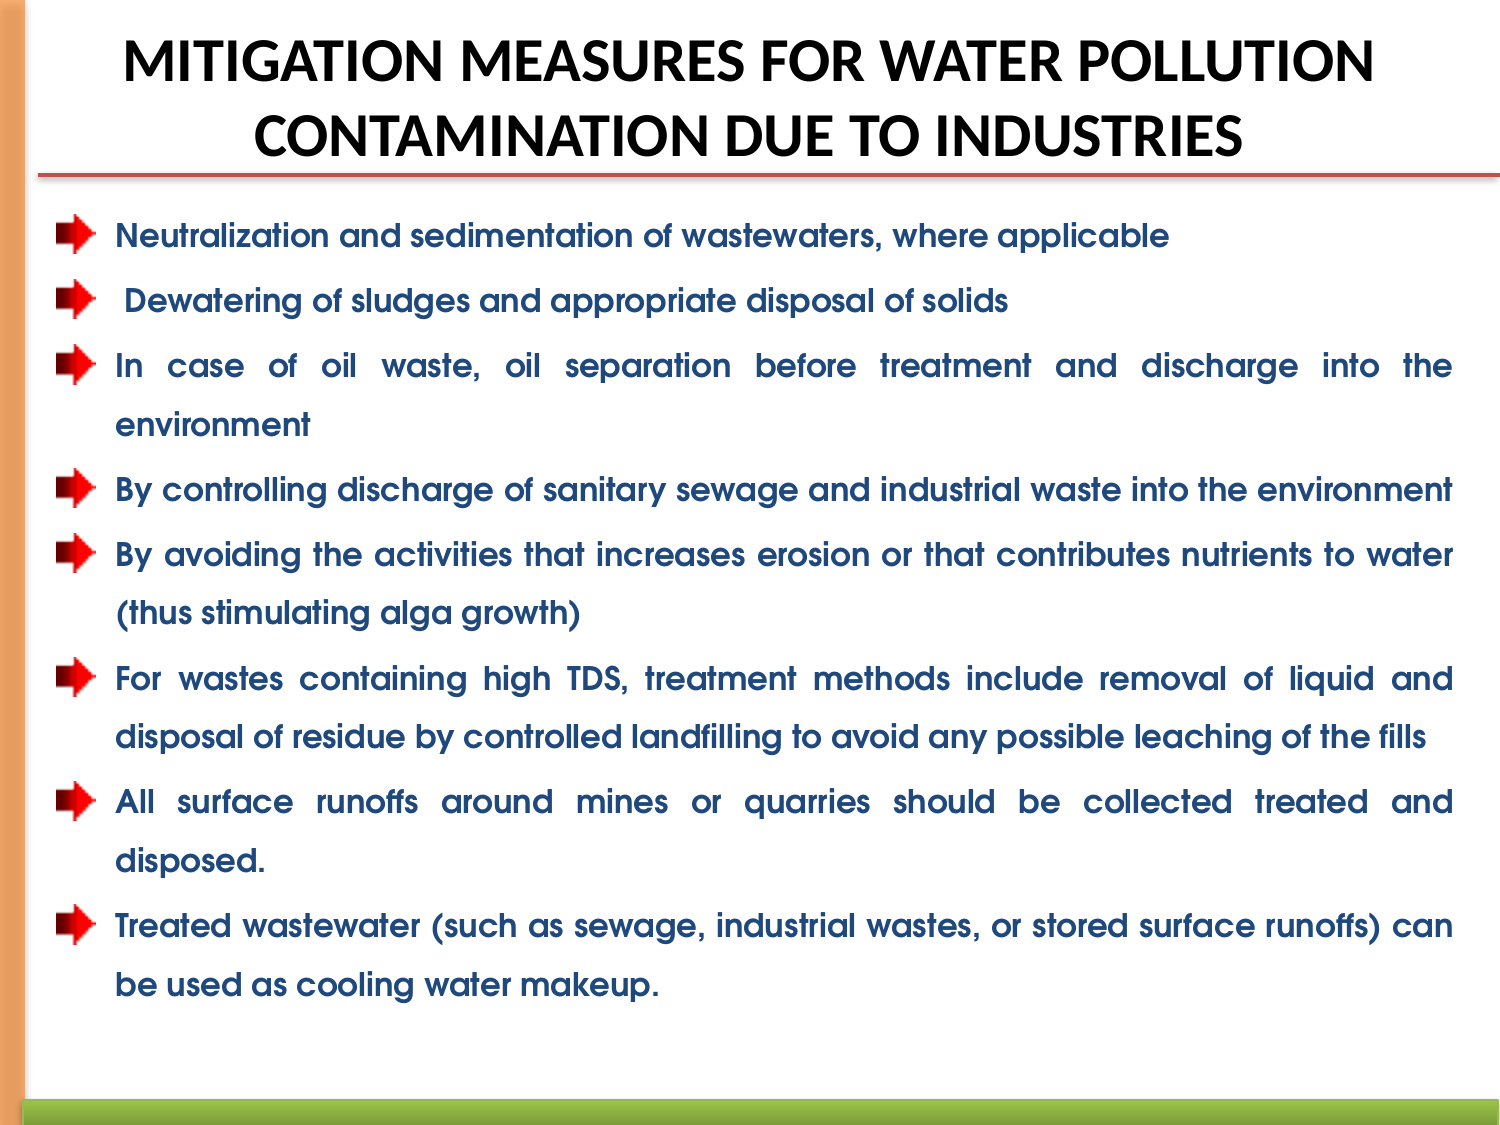

# MITIGATION MEASURES FOR WATER POLLUTION CONTAMINATION DUE TO INDUSTRIES
Neutralization and sedimentation of wastewaters, where applicable
 Dewatering of sludges and appropriate disposal of solids
In case of oil waste, oil separation before treatment and discharge into the environment
By controlling discharge of sanitary sewage and industrial waste into the environment
By avoiding the activities that increases erosion or that contributes nutrients to water (thus stimulating alga growth)
For wastes containing high TDS, treatment methods include removal of liquid and disposal of residue by controlled landfilling to avoid any possible leaching of the fills
All surface runoffs around mines or quarries should be collected treated and disposed.
Treated wastewater (such as sewage, industrial wastes, or stored surface runoffs) can be used as cooling water makeup.